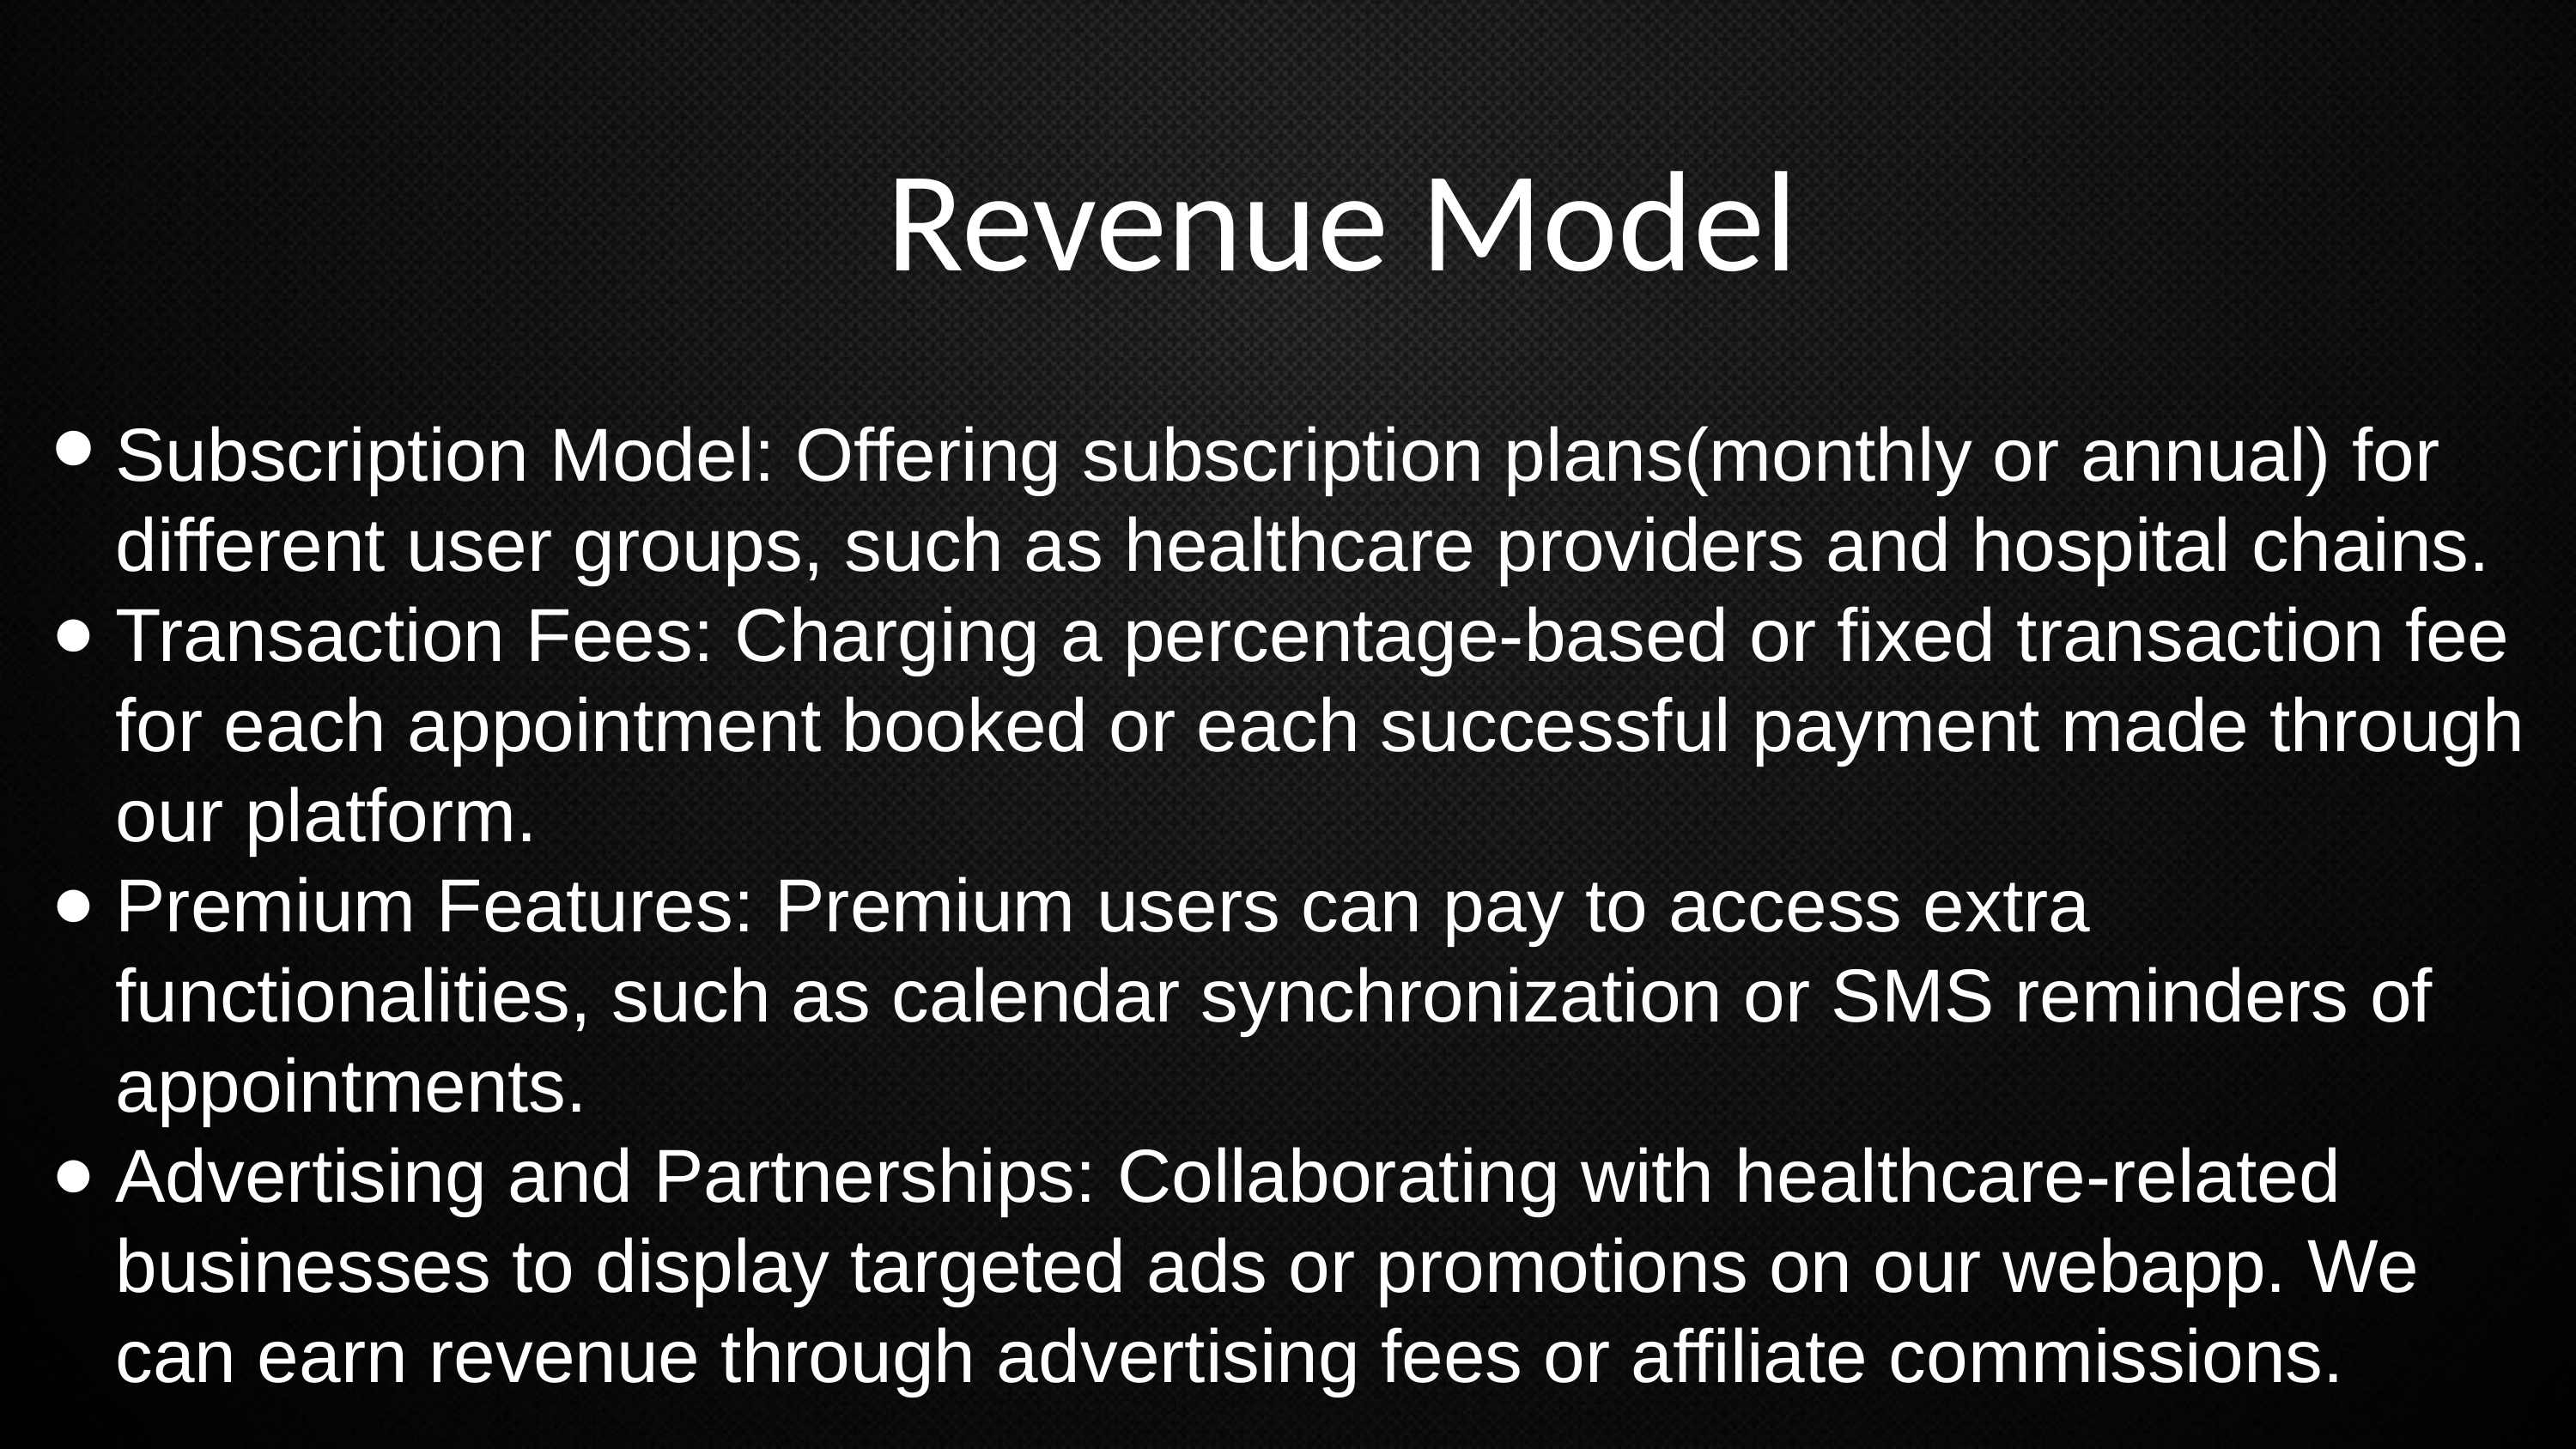

Revenue Model

Subscription Model: Offering subscription plans(monthly or annual) for different user groups, such as healthcare providers and hospital chains.
Transaction Fees: Charging a percentage-based or fixed transaction fee for each appointment booked or each successful payment made through our platform.
Premium Features: Premium users can pay to access extra functionalities, such as calendar synchronization or SMS reminders of appointments.
Advertising and Partnerships: Collaborating with healthcare-related businesses to display targeted ads or promotions on our webapp. We can earn revenue through advertising fees or affiliate commissions.